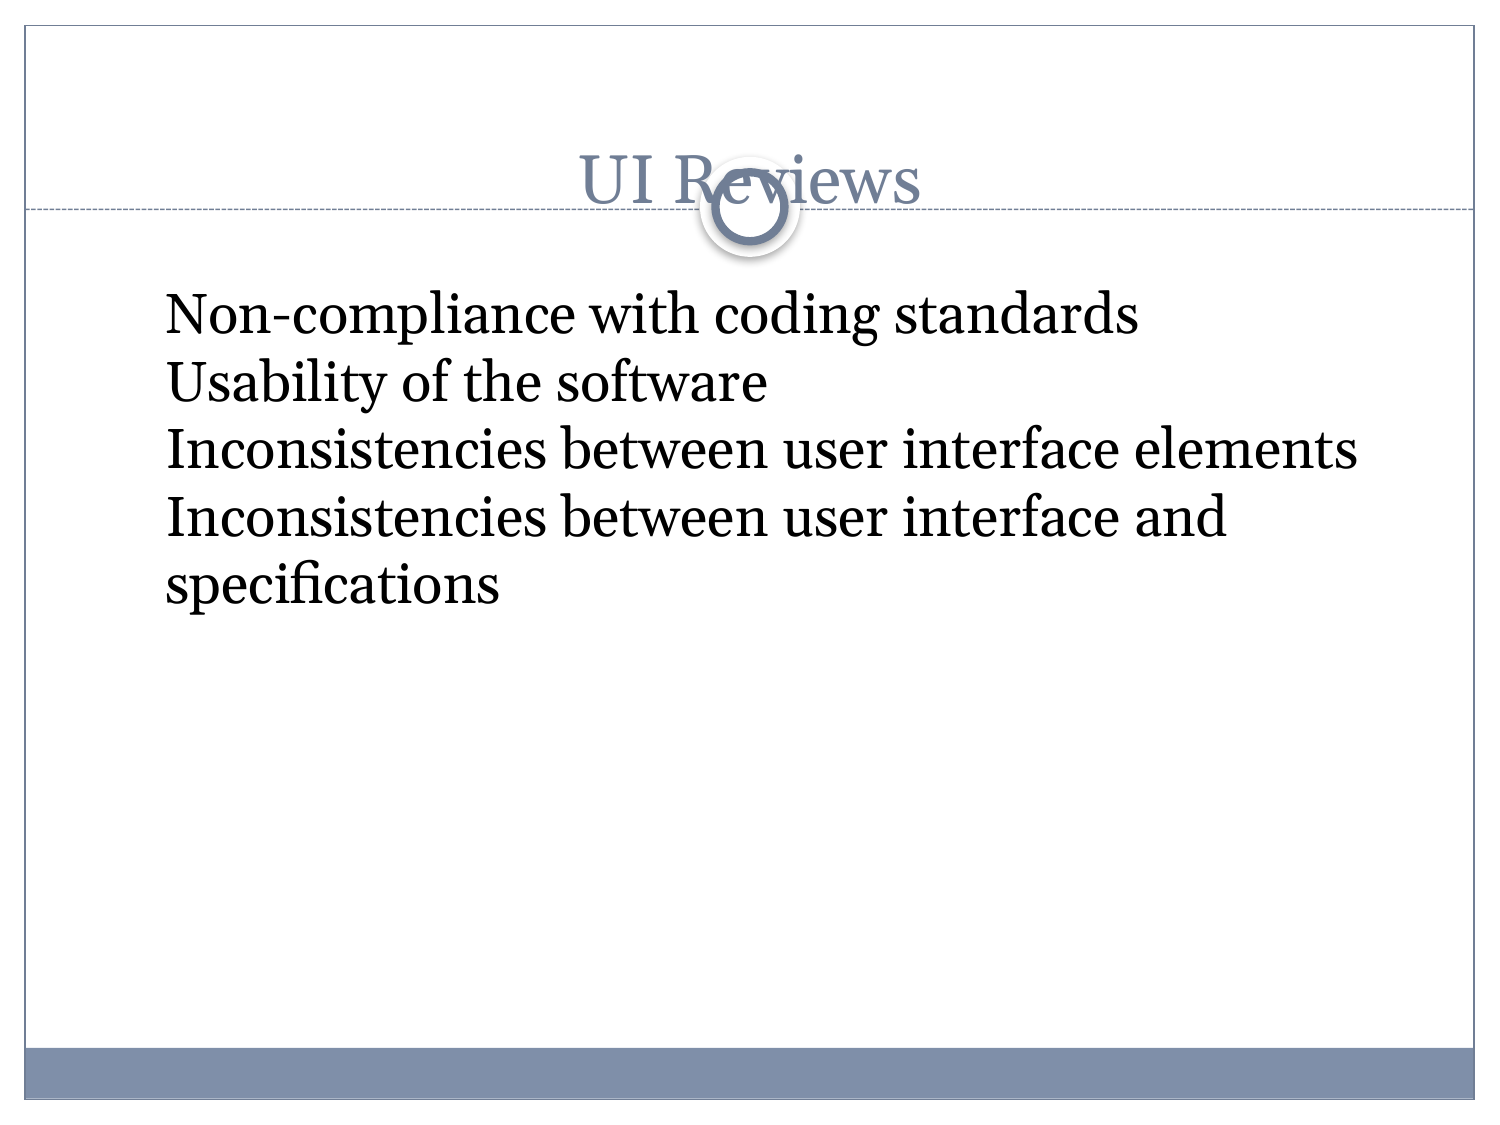

# UI Reviews
Non-compliance with coding standards
Usability of the software
Inconsistencies between user interface elements
Inconsistencies between user interface and specifications